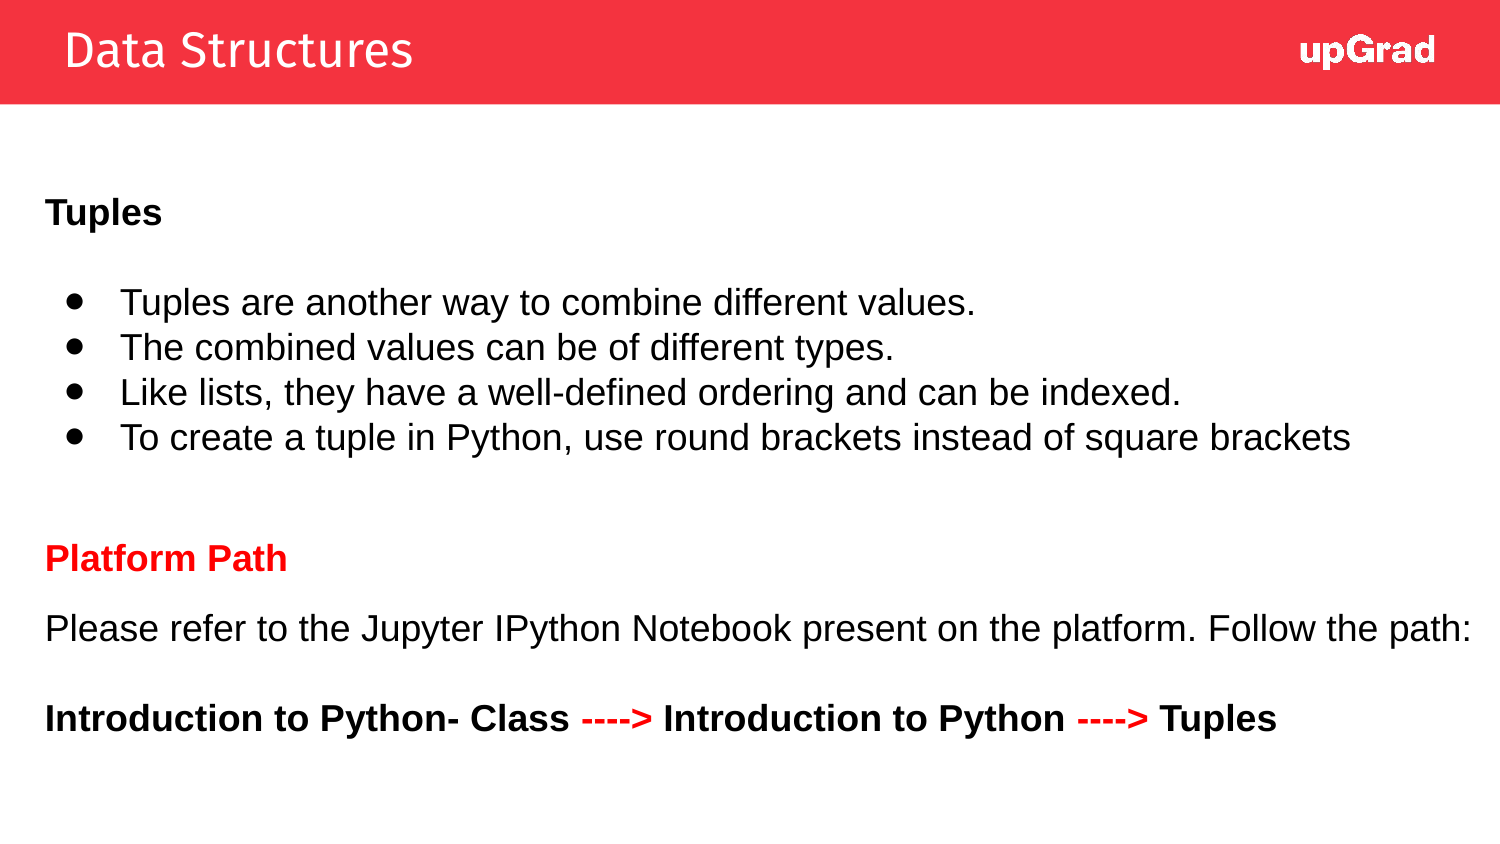

# Data Structures

Tuples

Tuples are another way to combine different values.
The combined values can be of different types.
Like lists, they have a well-defined ordering and can be indexed.
To create a tuple in Python, use round brackets instead of square brackets

Platform Path
Please refer to the Jupyter IPython Notebook present on the platform. Follow the path:

Introduction to Python- Class ----> Introduction to Python ----> Tuples